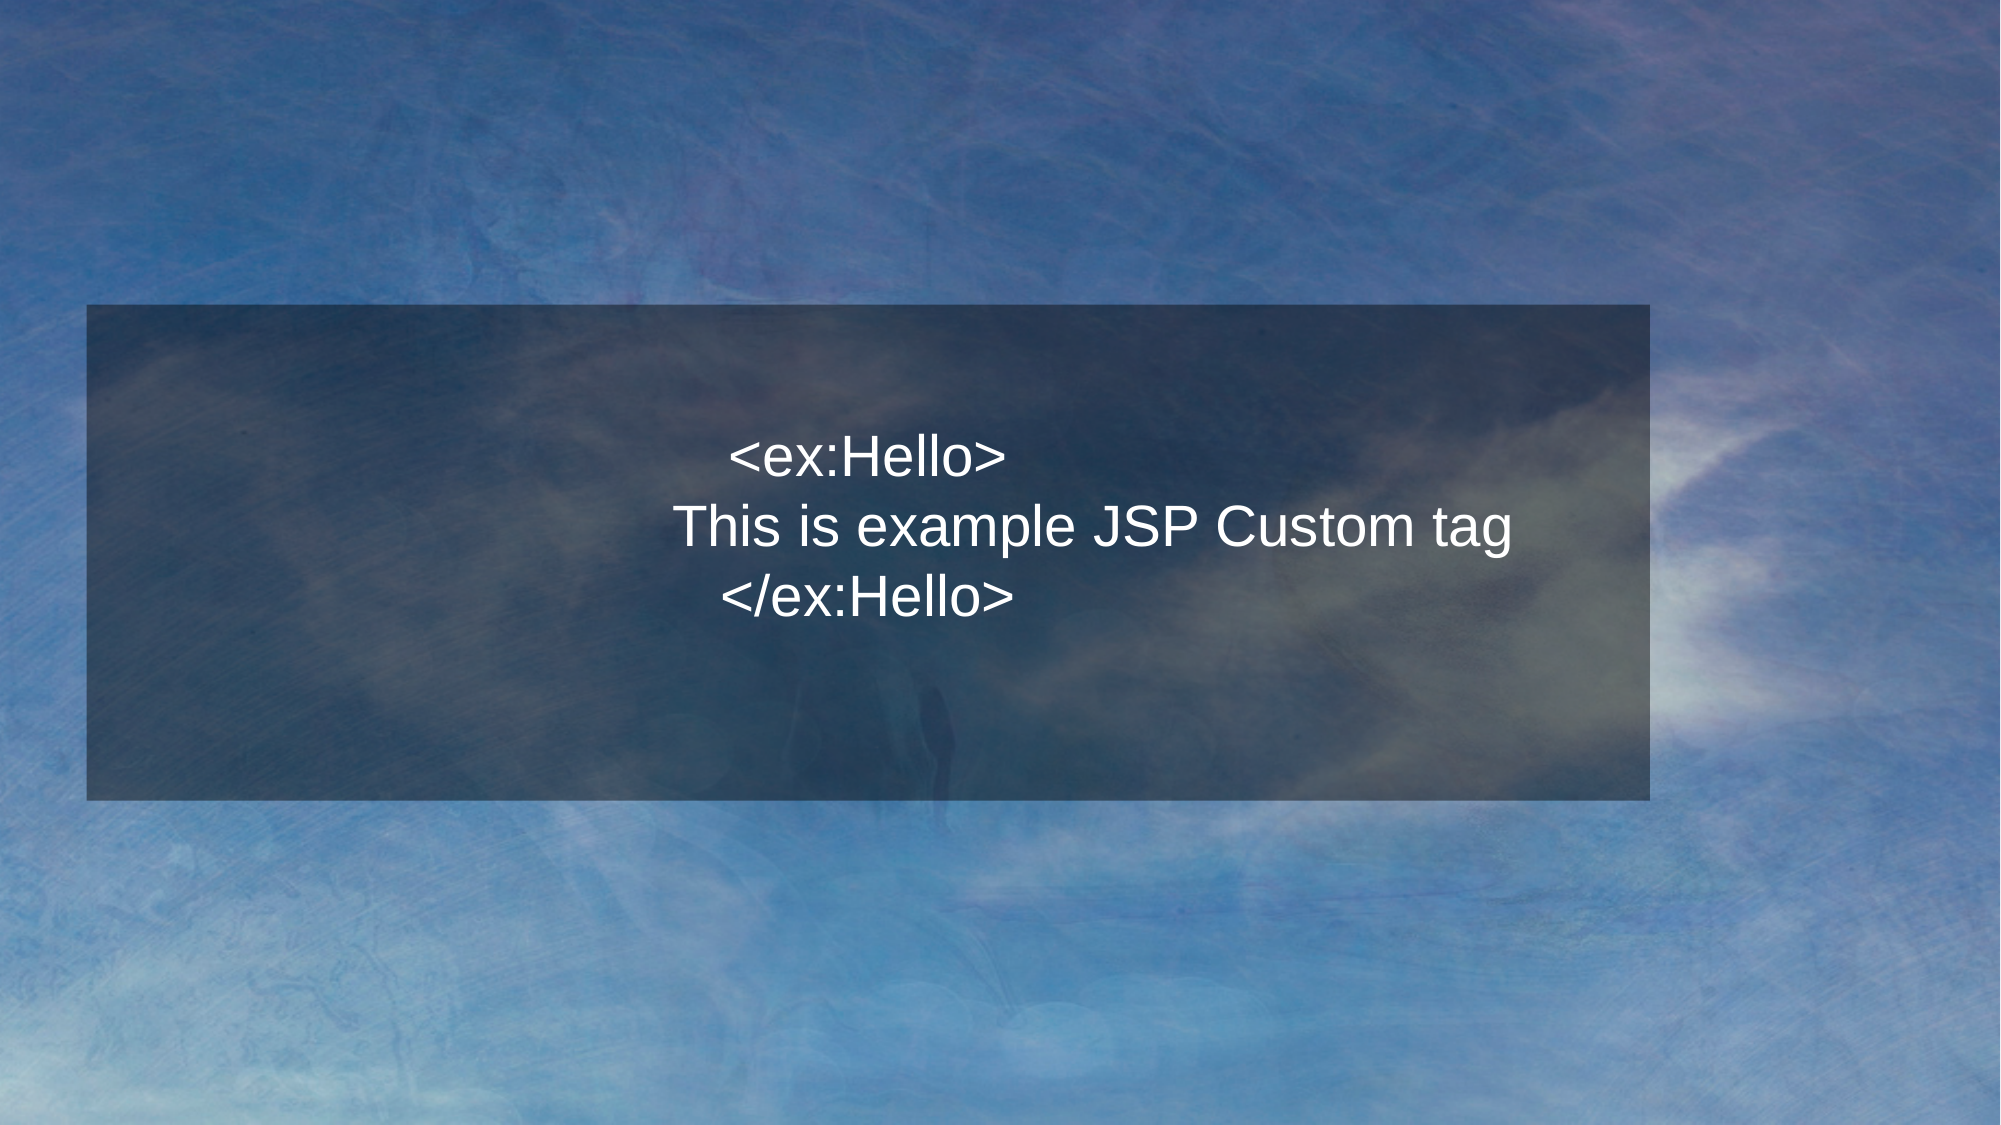

<ex:Hello>
			This is example JSP Custom tag
</ex:Hello>